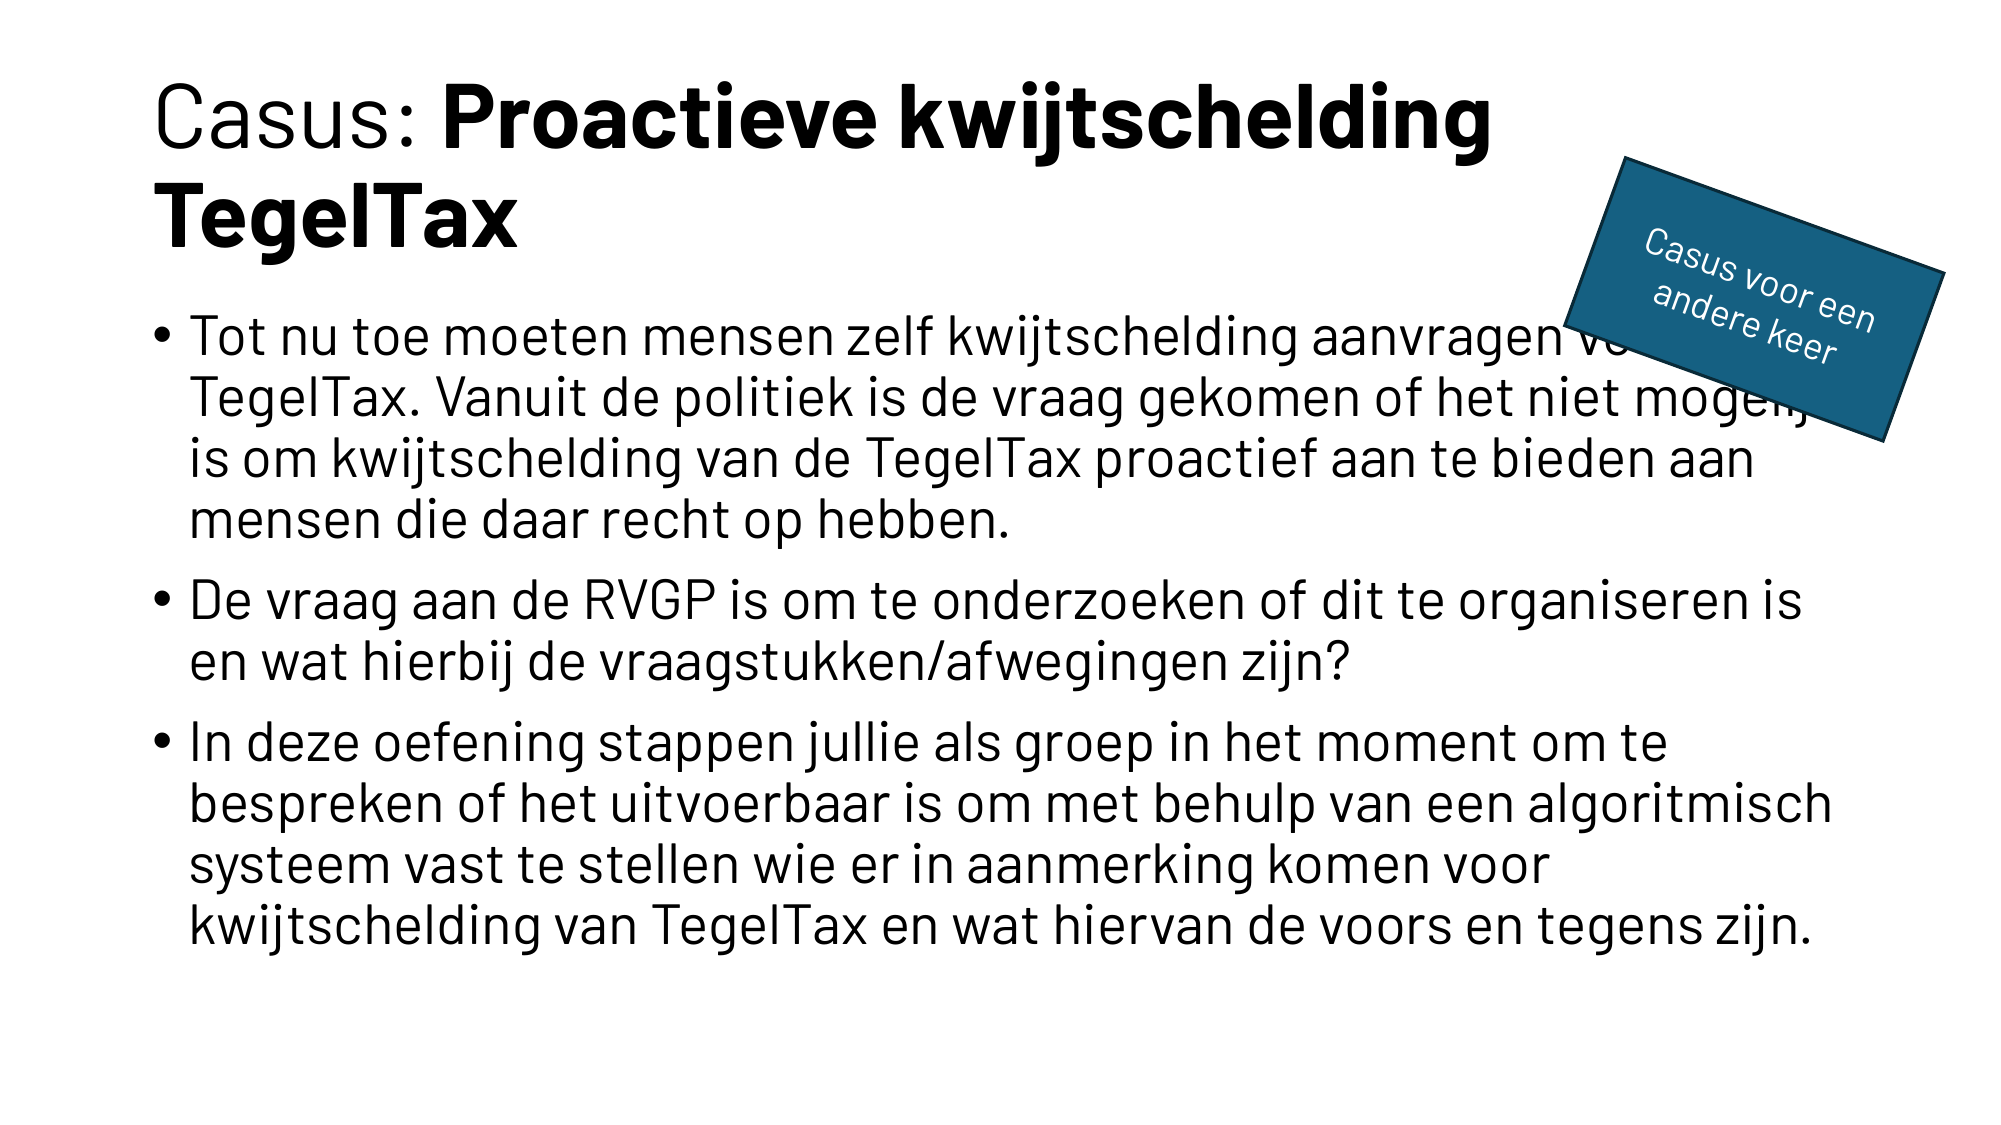

# Casus: Proactieve kwijtschelding TegelTax
Casus voor een andere keer
Tot nu toe moeten mensen zelf kwijtschelding aanvragen voor TegelTax. Vanuit de politiek is de vraag gekomen of het niet mogelijk is om kwijtschelding van de TegelTax proactief aan te bieden aan mensen die daar recht op hebben.
De vraag aan de RVGP is om te onderzoeken of dit te organiseren is en wat hierbij de vraagstukken/afwegingen zijn?
In deze oefening stappen jullie als groep in het moment om te bespreken of het uitvoerbaar is om met behulp van een algoritmisch systeem vast te stellen wie er in aanmerking komen voor kwijtschelding van TegelTax en wat hiervan de voors en tegens zijn.